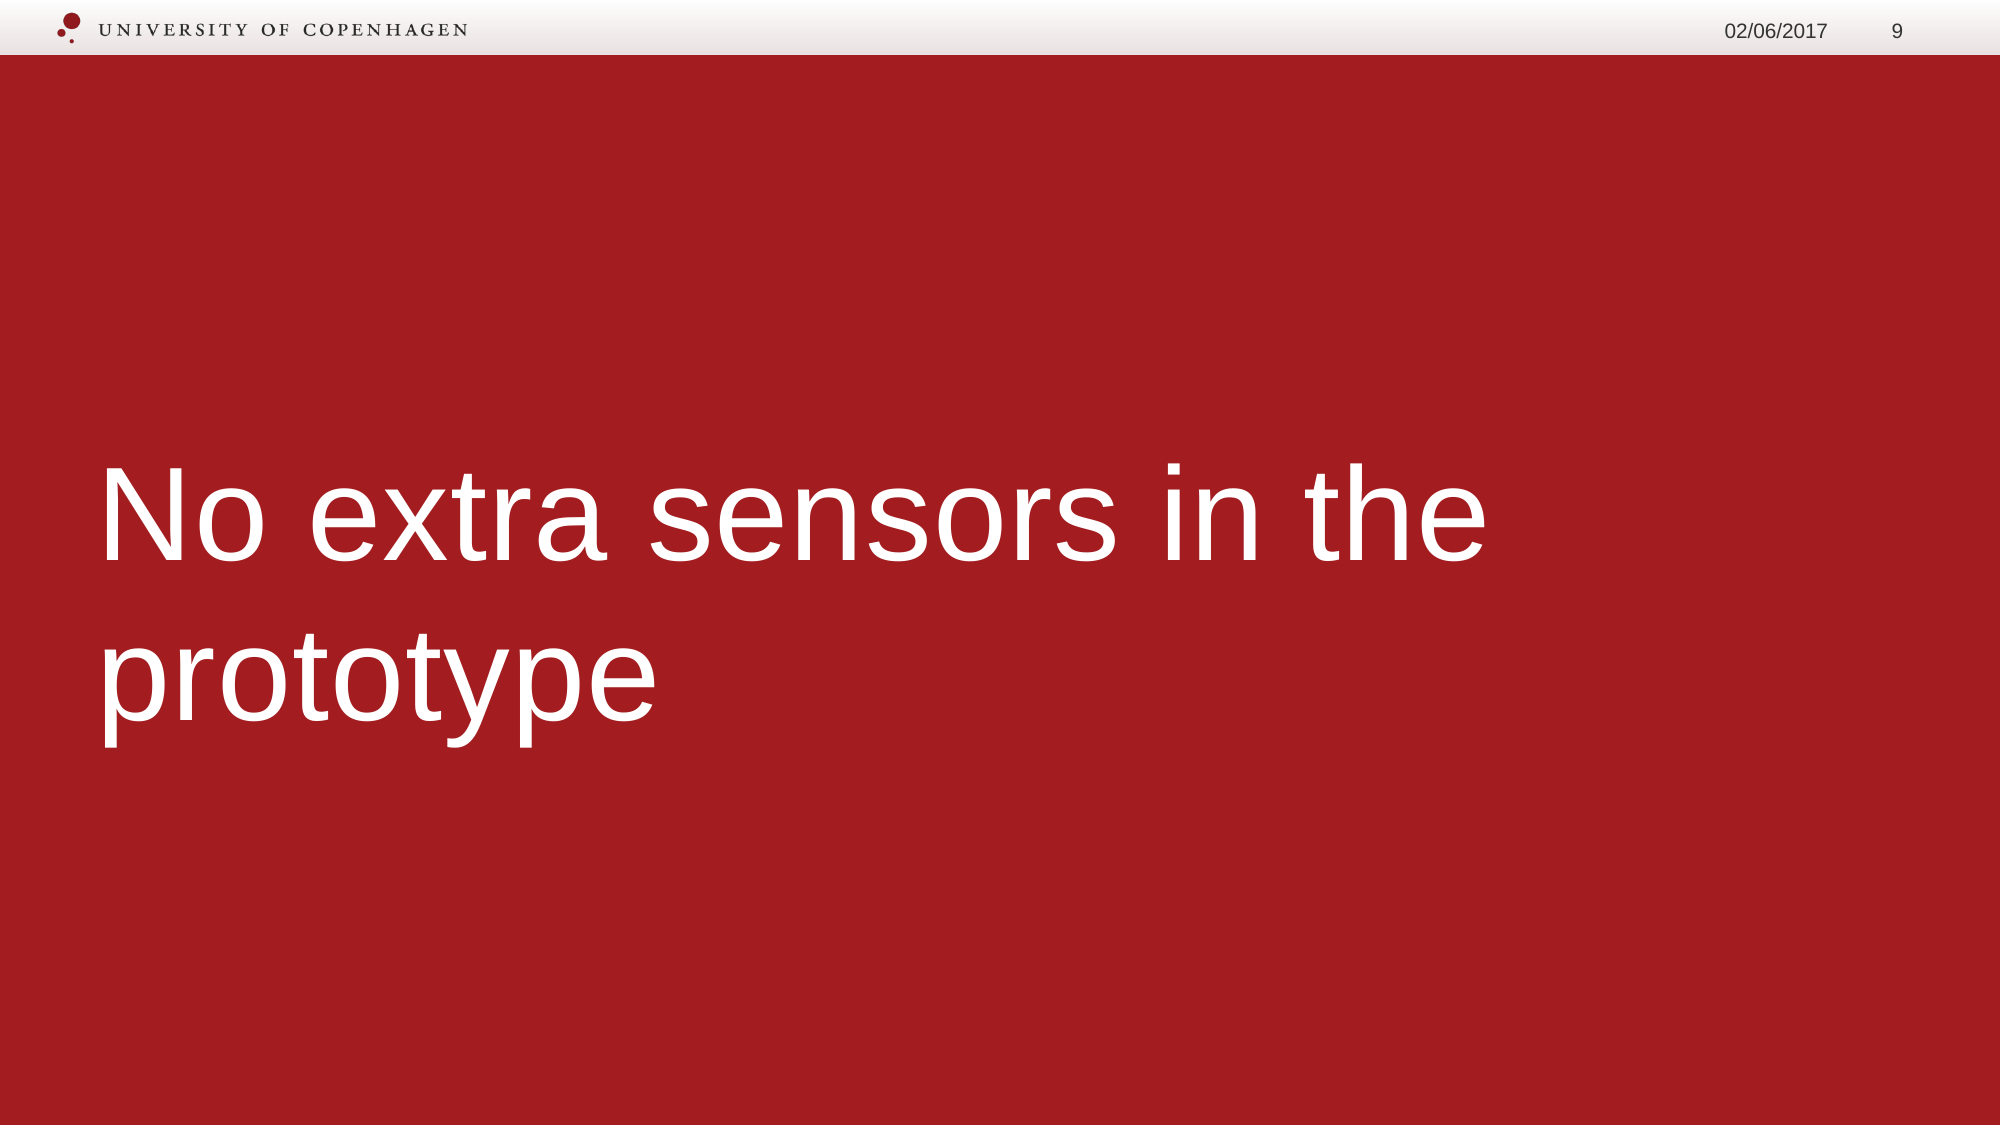

02/06/2017
9
# No extra sensors in the prototype